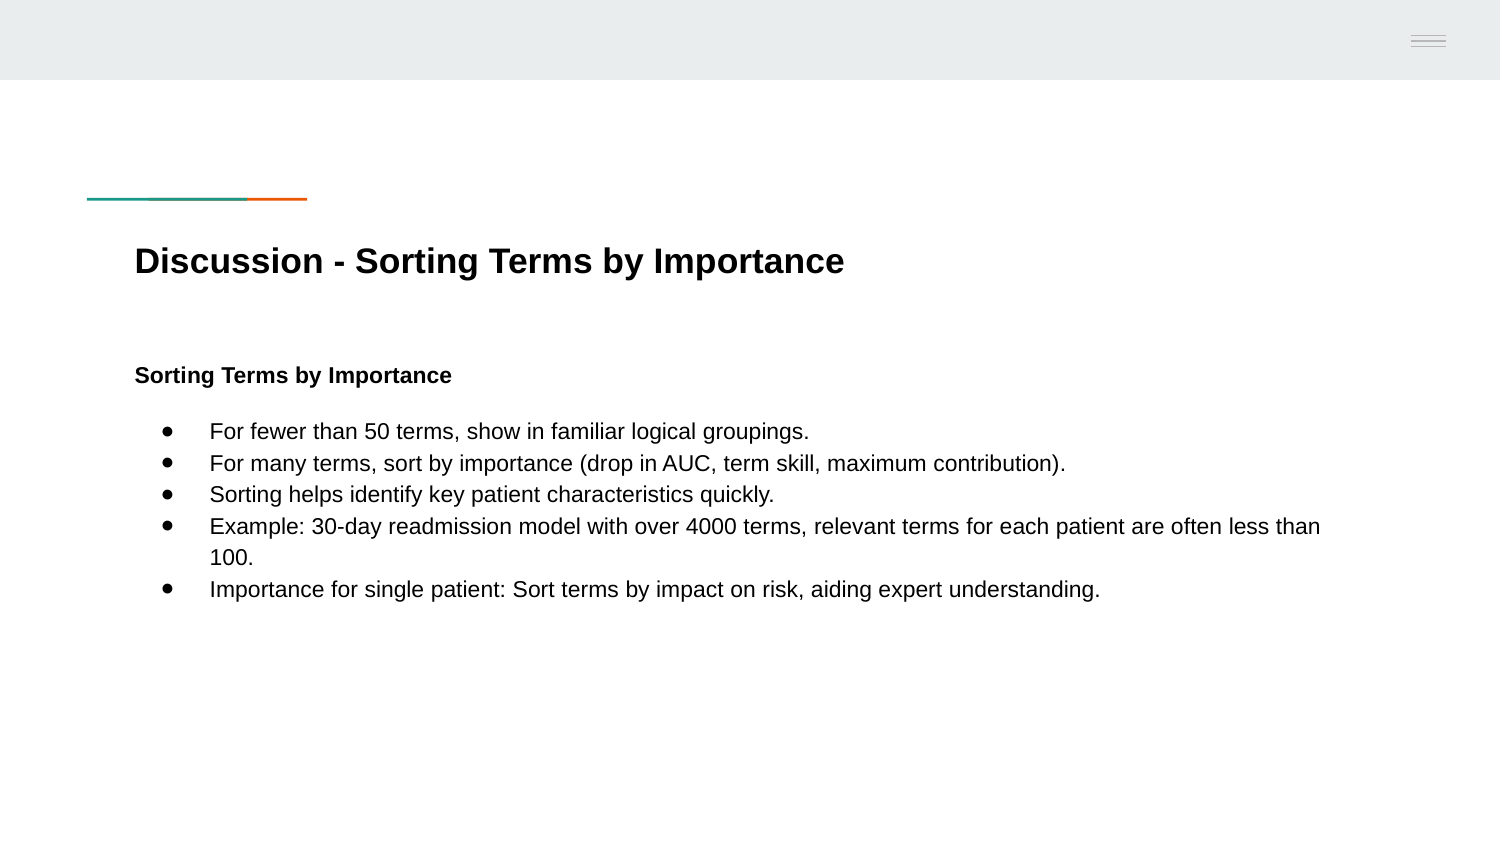

# Discussion - Sorting Terms by Importance

Sorting Terms by Importance
For fewer than 50 terms, show in familiar logical groupings.
For many terms, sort by importance (drop in AUC, term skill, maximum contribution).
Sorting helps identify key patient characteristics quickly.
Example: 30-day readmission model with over 4000 terms, relevant terms for each patient are often less than 100.
Importance for single patient: Sort terms by impact on risk, aiding expert understanding.